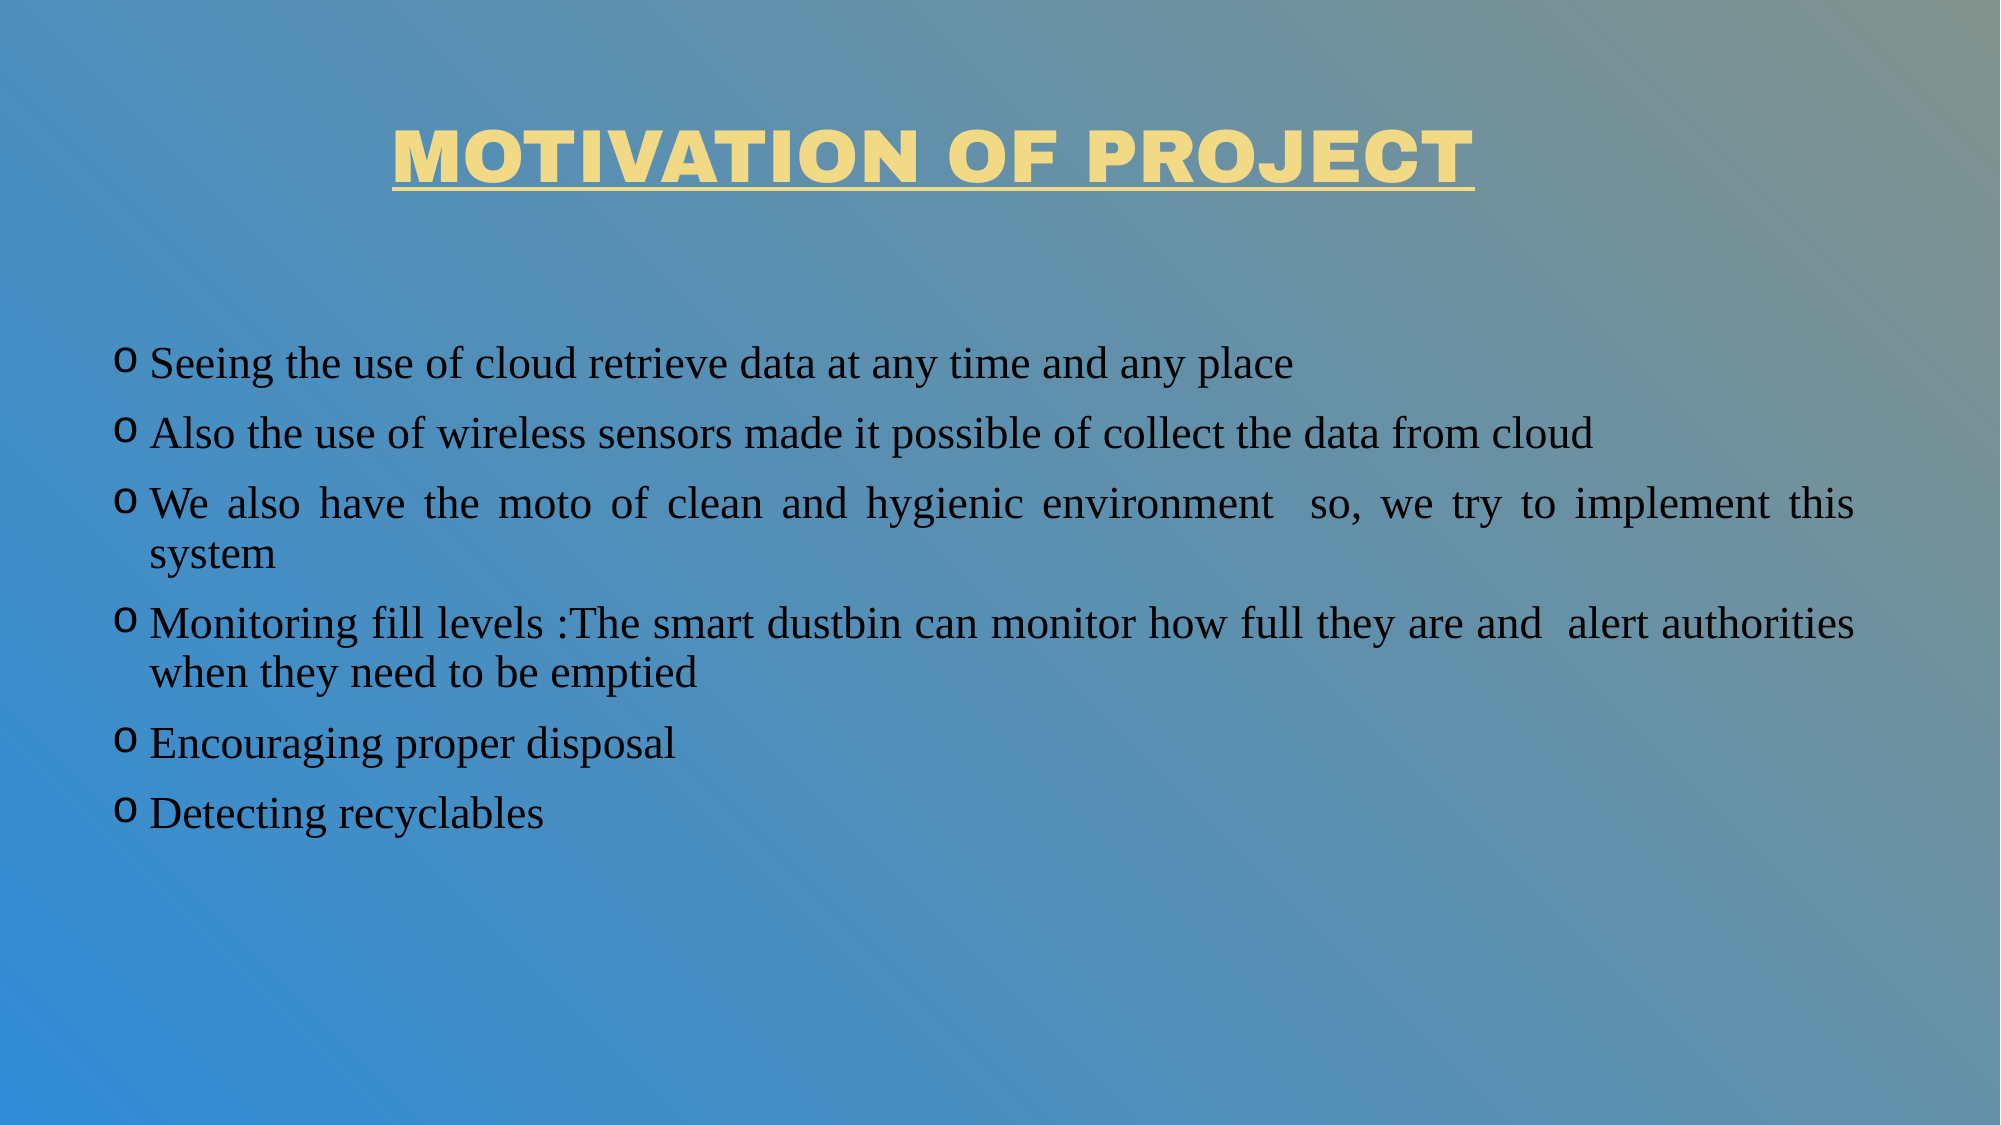

# Motivation of project

Seeing the use of cloud retrieve data at any time and any place
Also the use of wireless sensors made it possible of collect the data from cloud
We also have the moto of clean and hygienic environment  so, we try to implement this system
Monitoring fill levels :The smart dustbin can monitor how full they are and  alert authorities when they need to be emptied
Encouraging proper disposal
Detecting recyclables